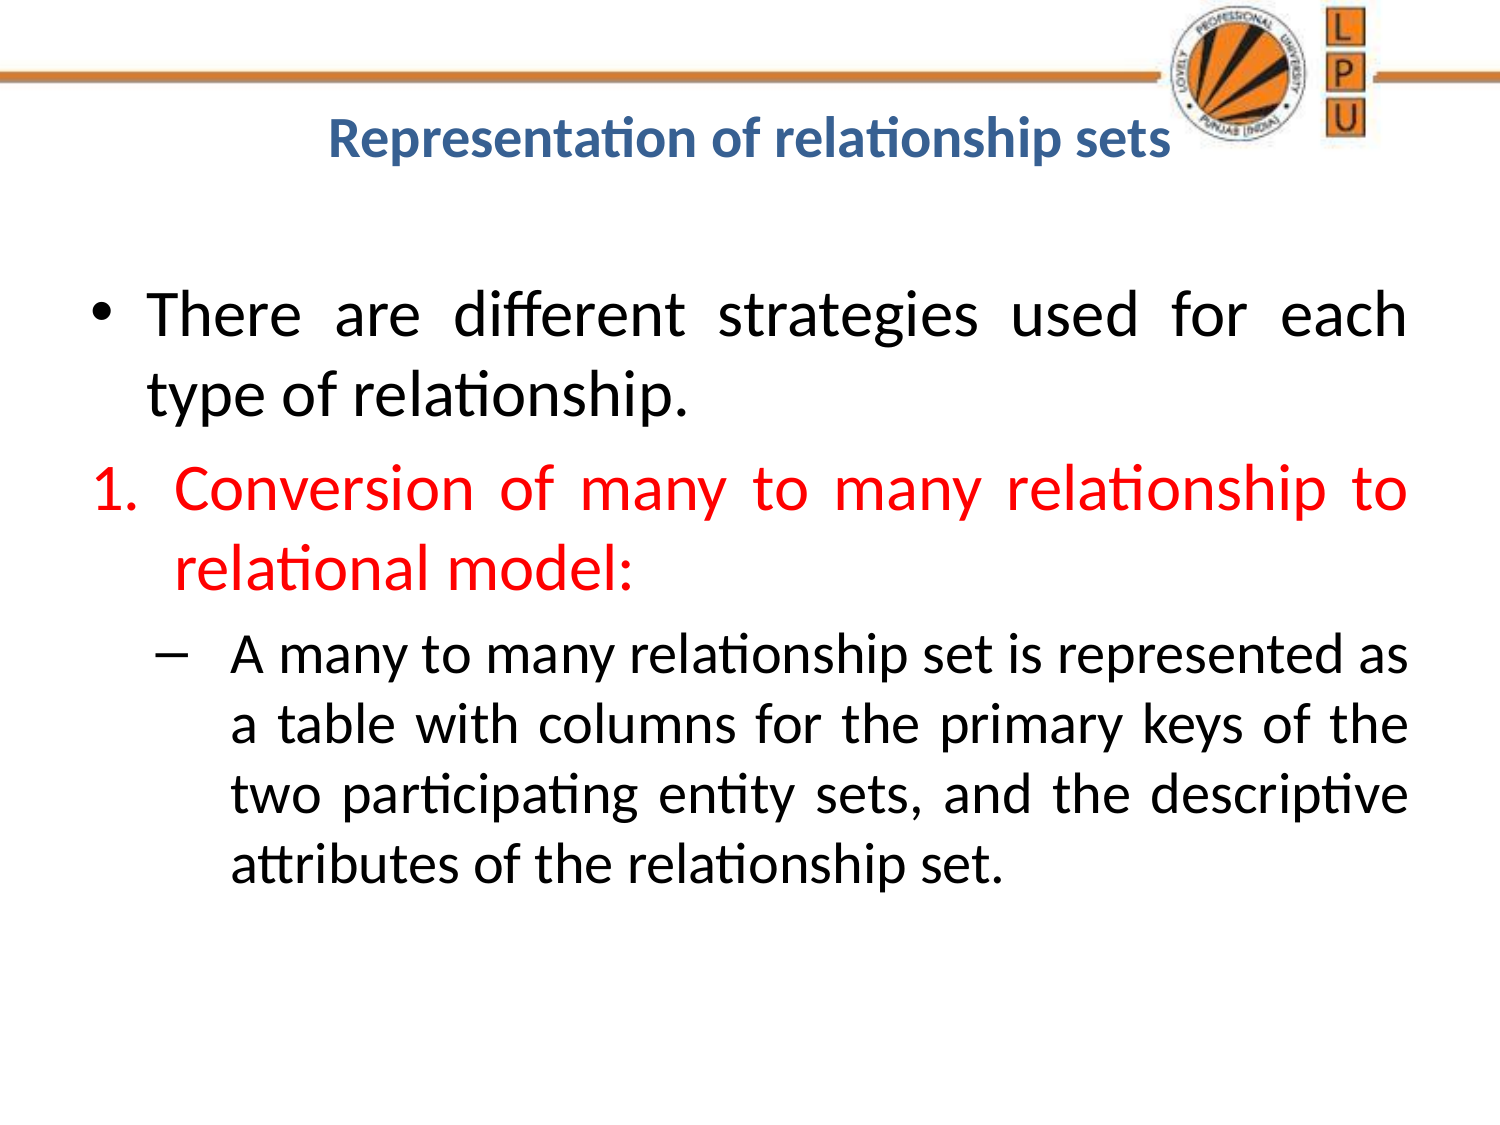

# Representation of relationship sets
There are different strategies used for each type of relationship.
Conversion of many to many relationship to relational model:
A many to many relationship set is represented as a table with columns for the primary keys of the two participating entity sets, and the descriptive attributes of the relationship set.